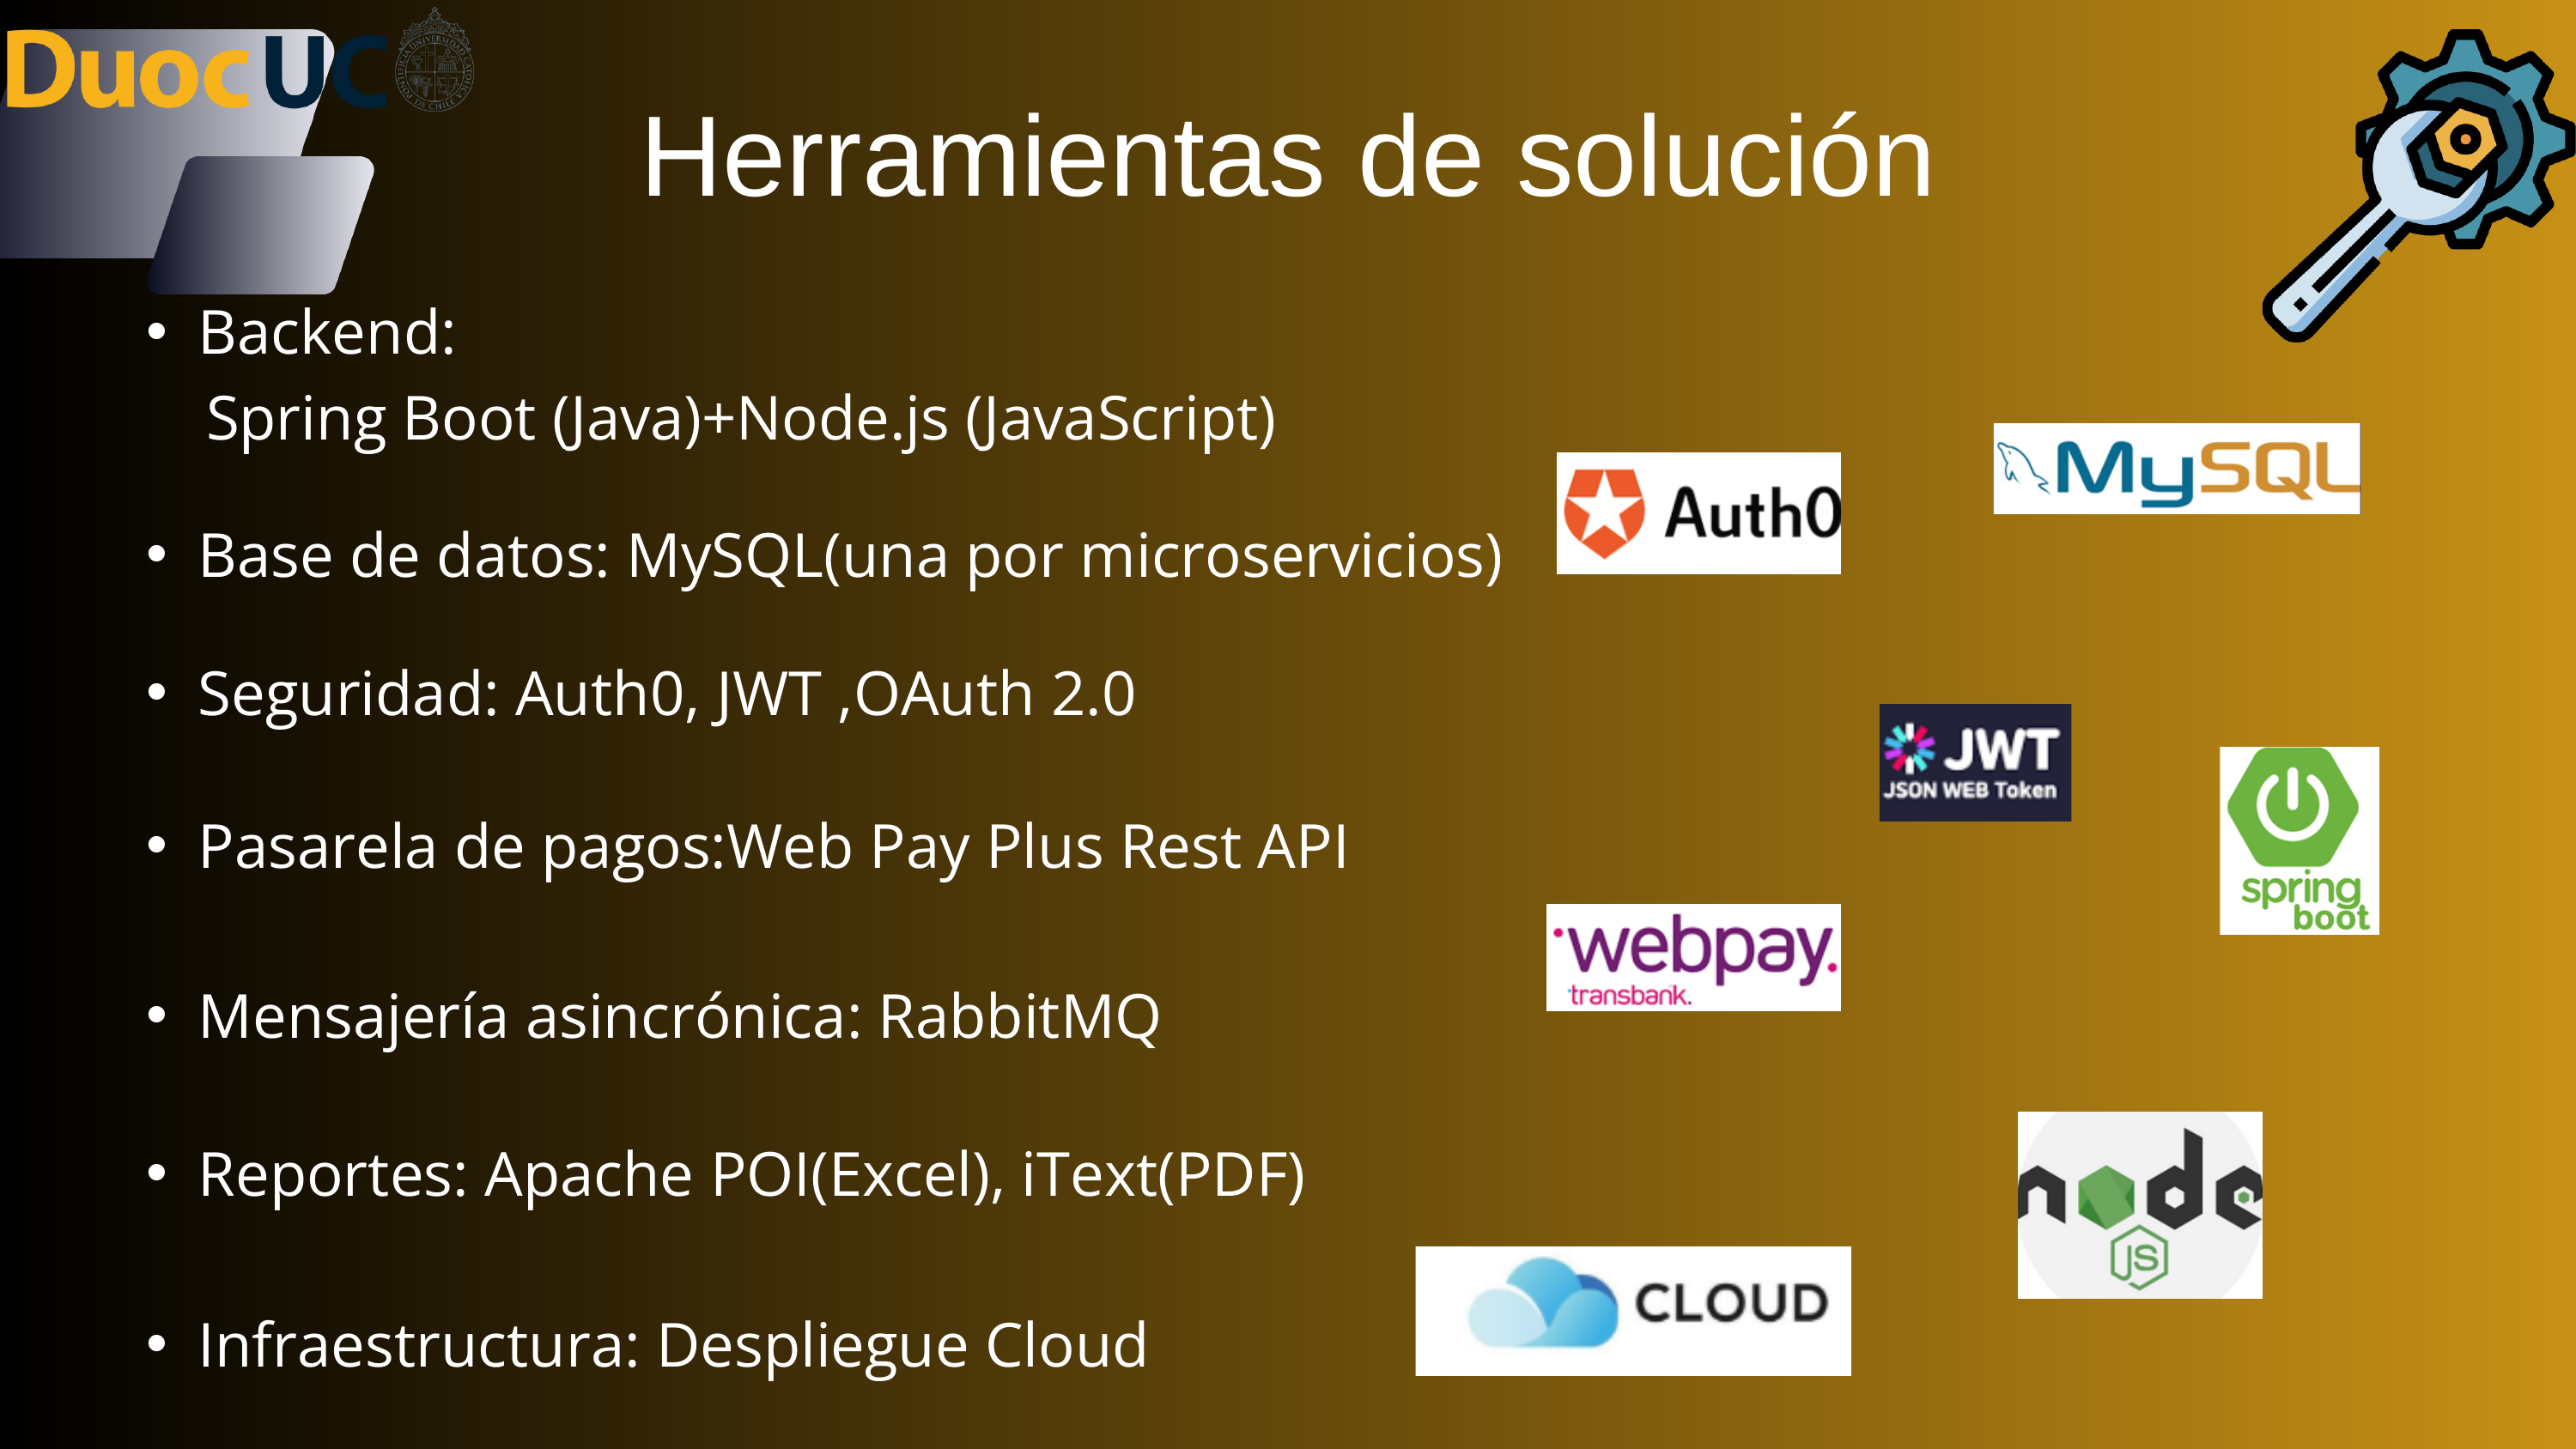

Herramientas de solución

Backend:
       Spring Boot (Java)+Node.js (JavaScript)

Base de datos: MySQL(una por microservicios)
Seguridad: Auth0, JWT ,OAuth 2.0

Pasarela de pagos:Web Pay Plus Rest API

Mensajería asincrónica: RabbitMQ

Reportes: Apache POI(Excel), iText(PDF)

Infraestructura: Despliegue Cloud